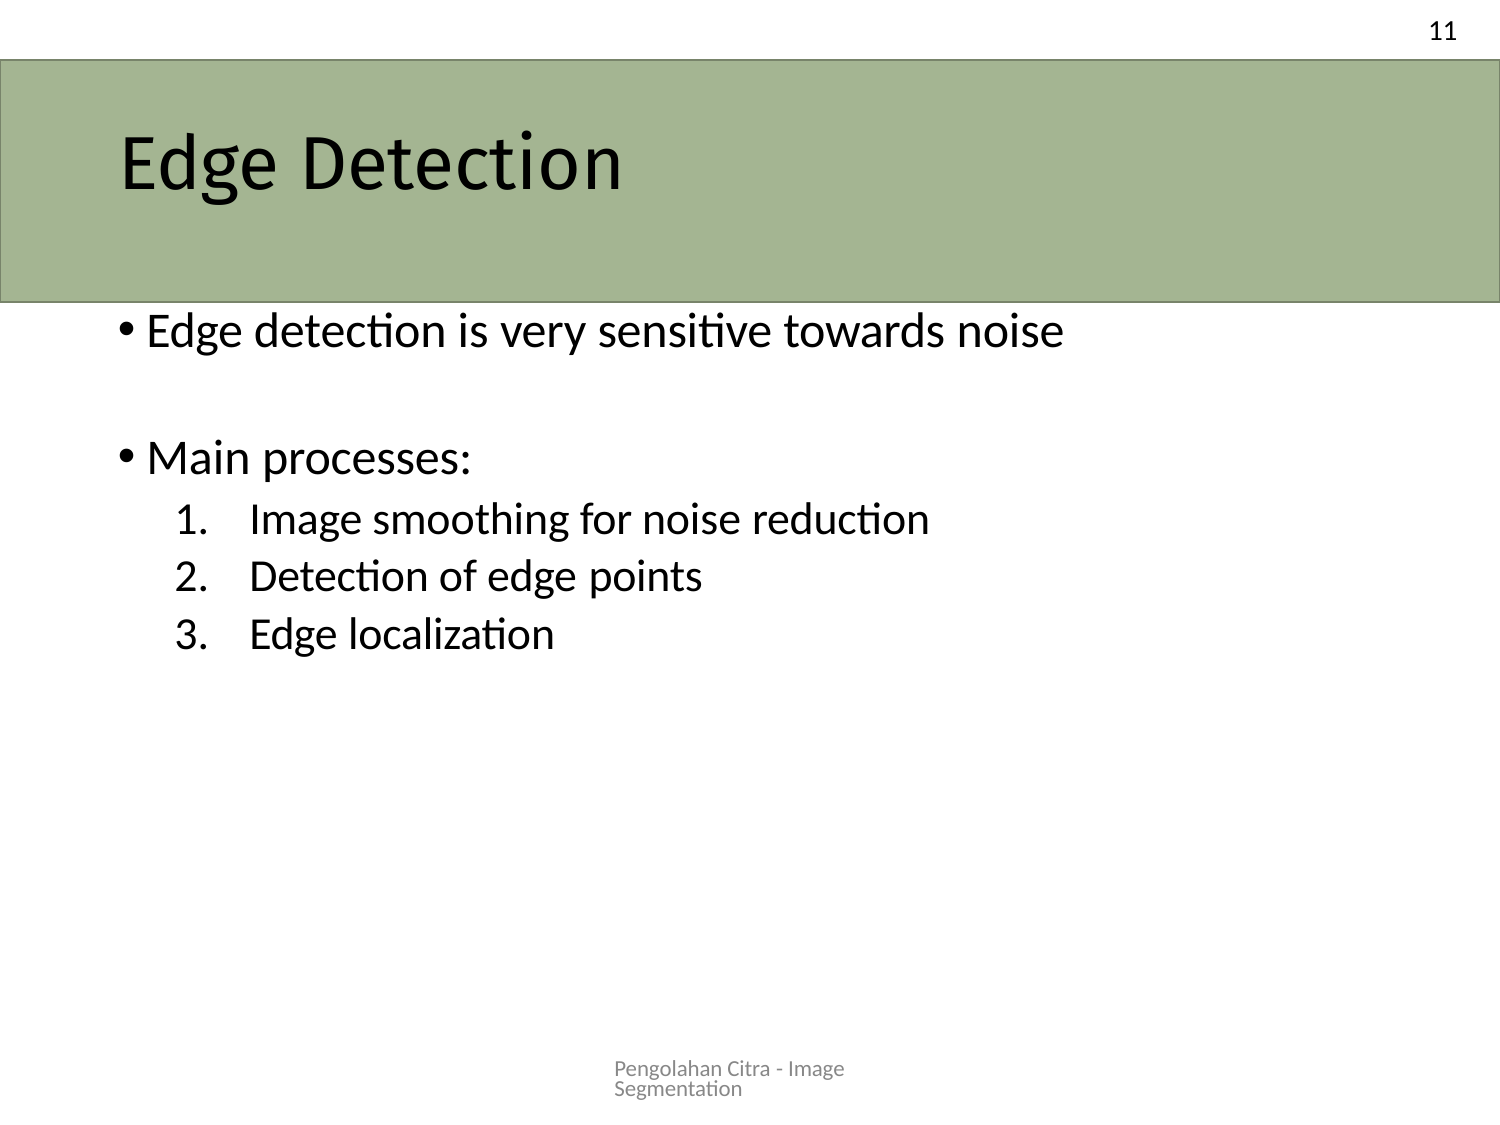

11
# Edge Detection
Edge detection is very sensitive towards noise

Main processes:
Image smoothing for noise reduction
Detection of edge points
Edge localization

Pengolahan Citra - Image Segmentation